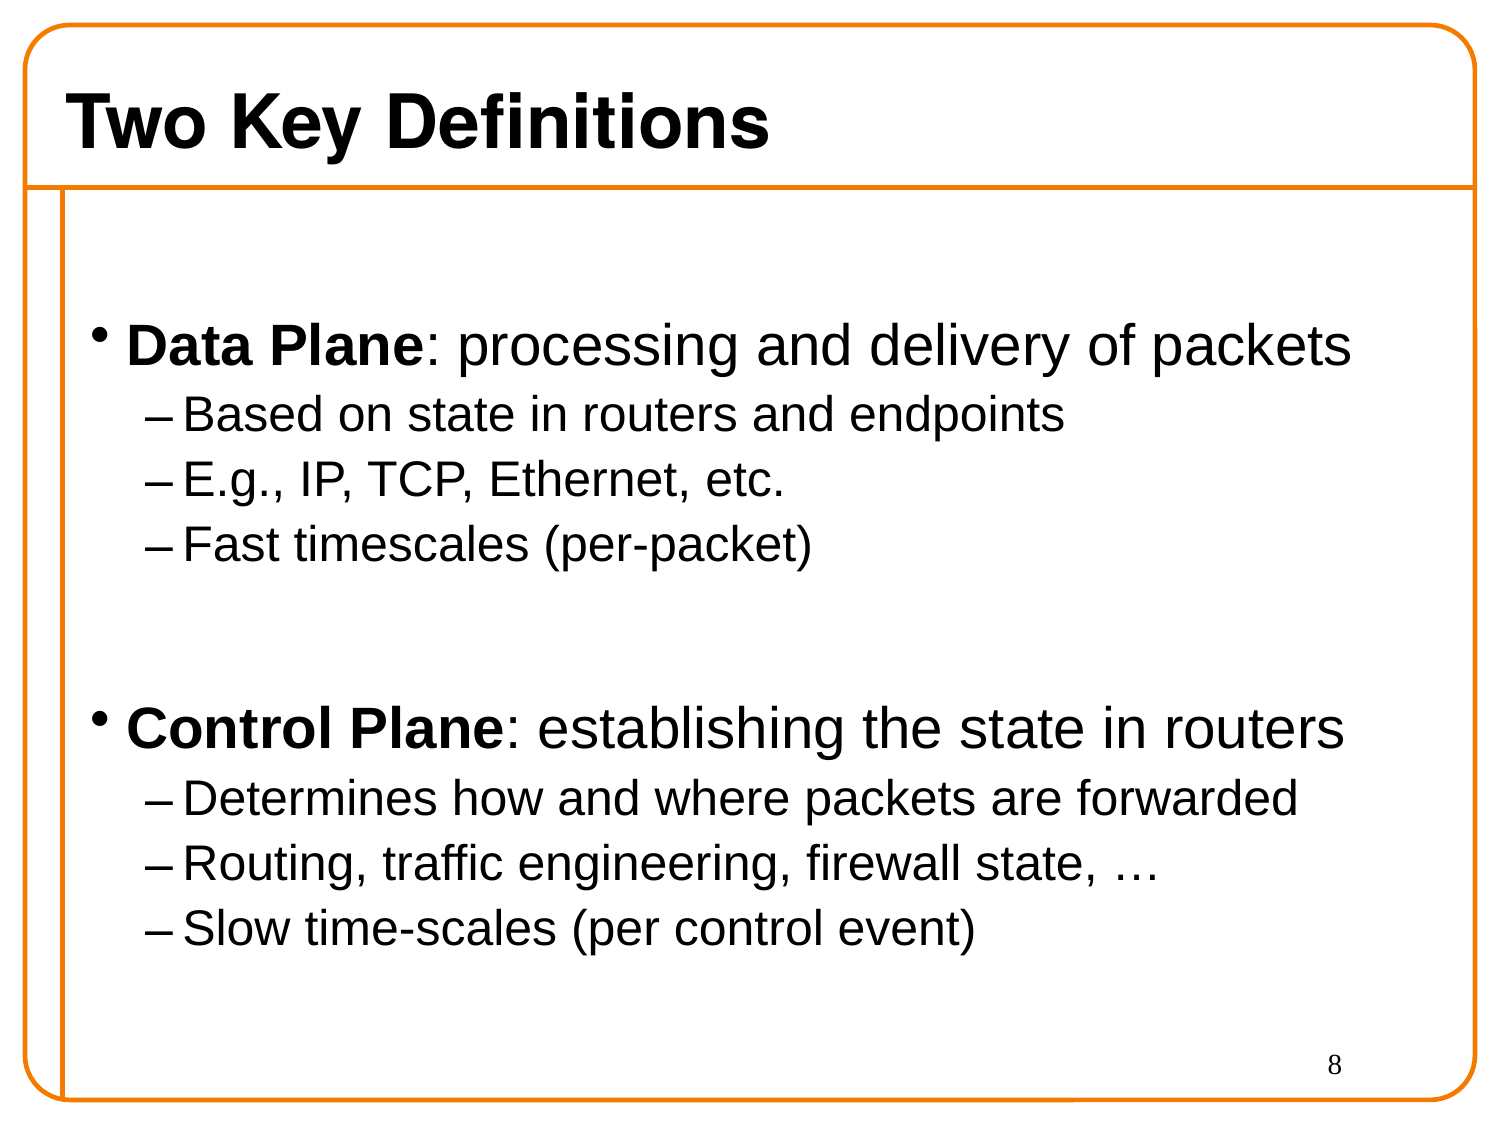

# Two Key Definitions

Data Plane: processing and delivery of packets
Based on state in routers and endpoints
E.g., IP, TCP, Ethernet, etc.
Fast timescales (per-packet)

Control Plane: establishing the state in routers
Determines how and where packets are forwarded
Routing, traffic engineering, firewall state, …
Slow time-scales (per control event)
8